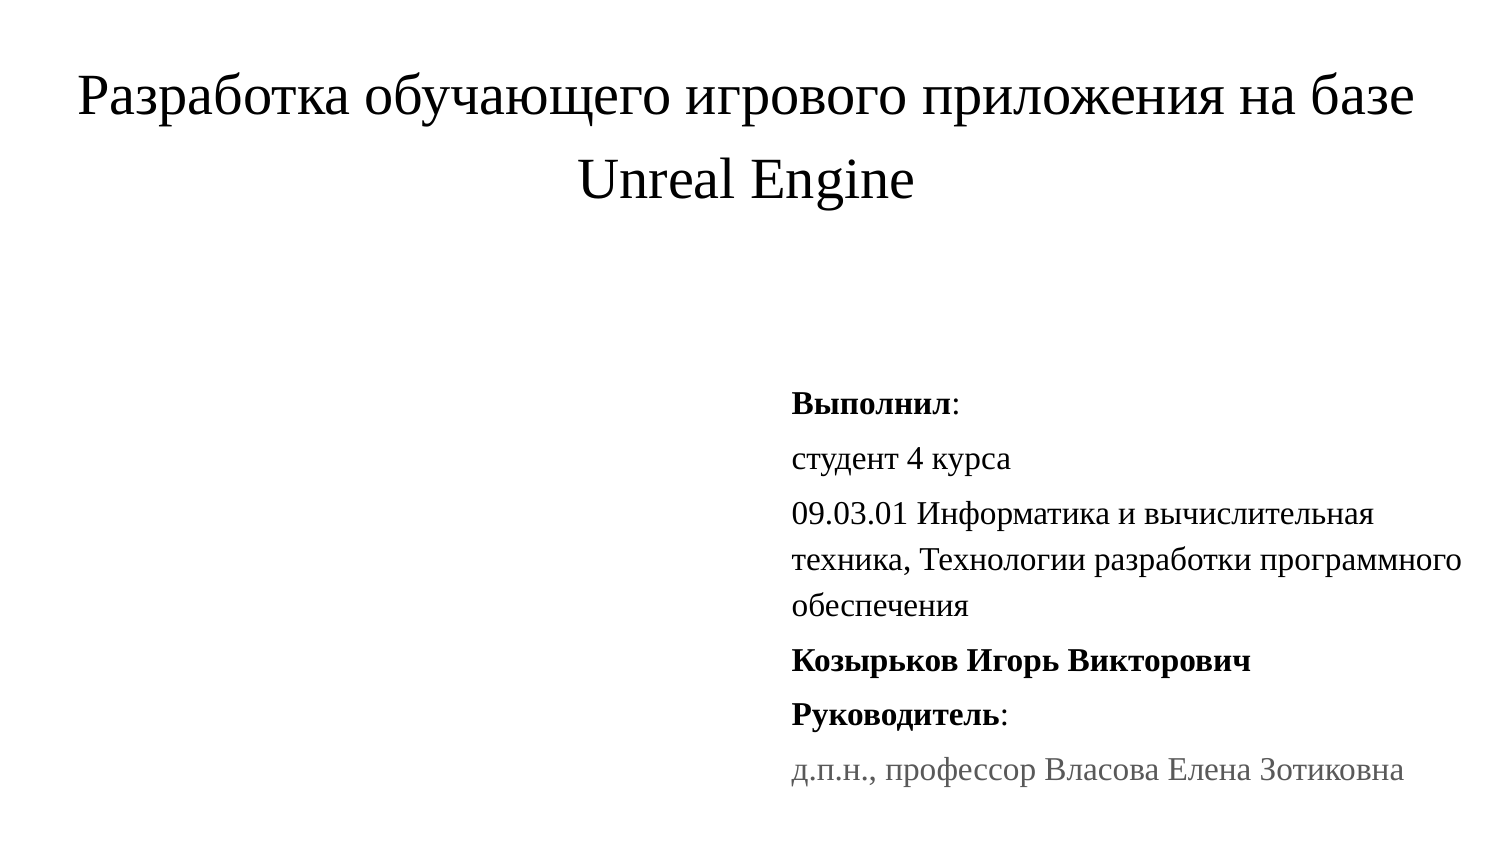

# Разработка обучающего игрового приложения на базе Unreal Engine
Выполнил:
студент 4 курса
09.03.01 Информатика и вычислительная техника, Технологии разработки программного  обеспечения
Козырьков Игорь Викторович
Руководитель:
д.п.н., профессор Власова Елена Зотиковна